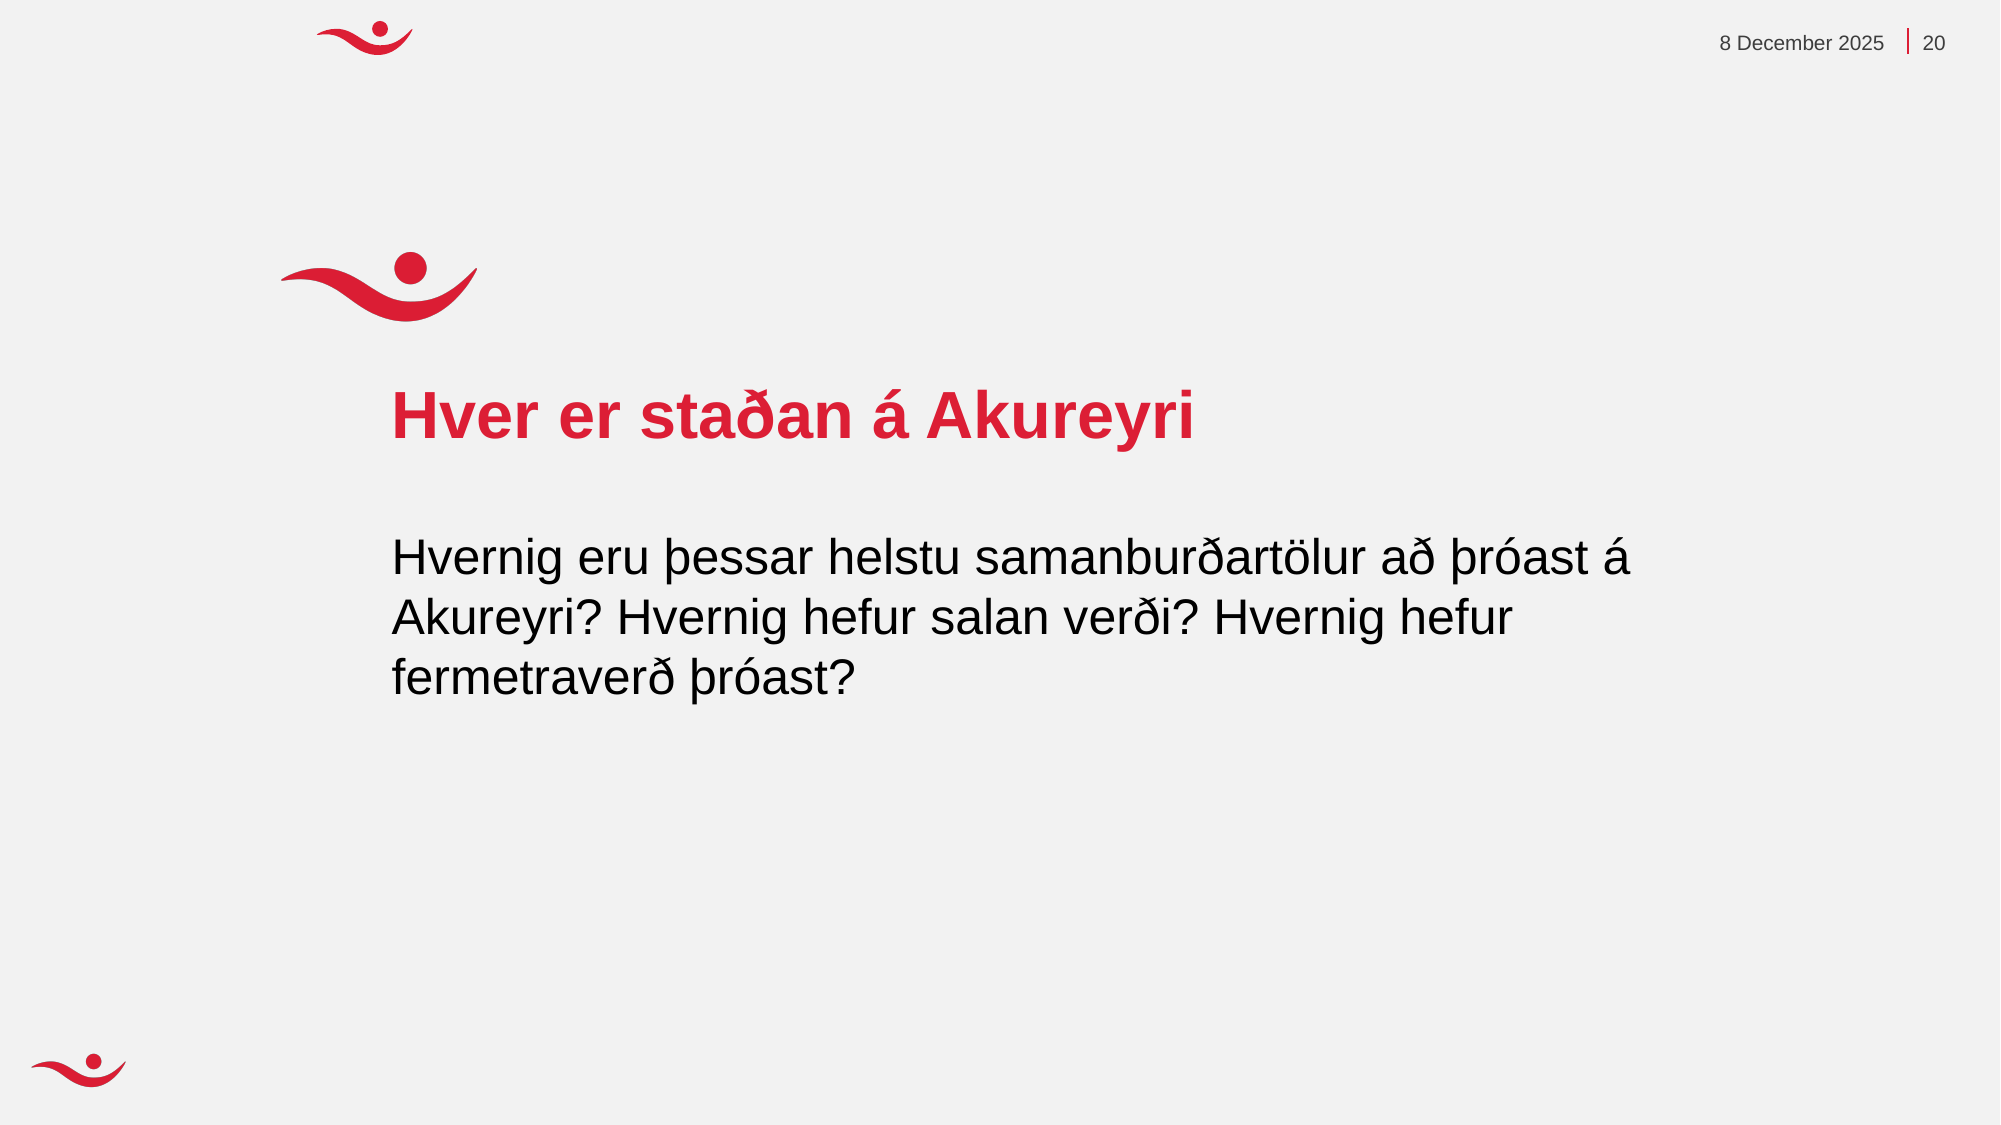

8 December 2025
20
# Hver er staðan á Akureyri
Hvernig eru þessar helstu samanburðartölur að þróast á Akureyri? Hvernig hefur salan verði? Hvernig hefur fermetraverð þróast?